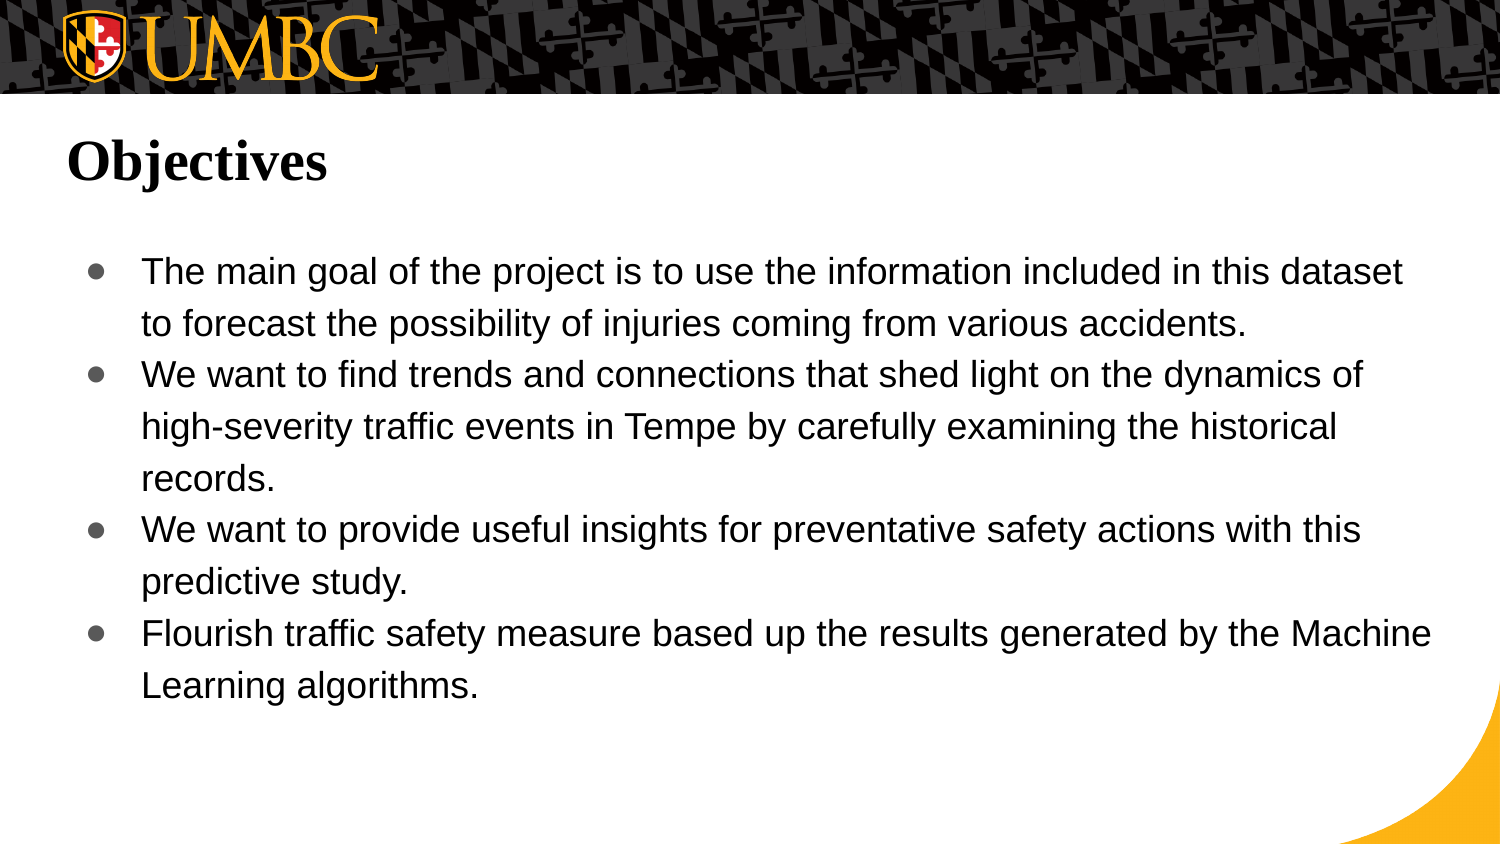

# Objectives
The main goal of the project is to use the information included in this dataset to forecast the possibility of injuries coming from various accidents.
We want to find trends and connections that shed light on the dynamics of high-severity traffic events in Tempe by carefully examining the historical records.
We want to provide useful insights for preventative safety actions with this predictive study.
Flourish traffic safety measure based up the results generated by the Machine Learning algorithms.